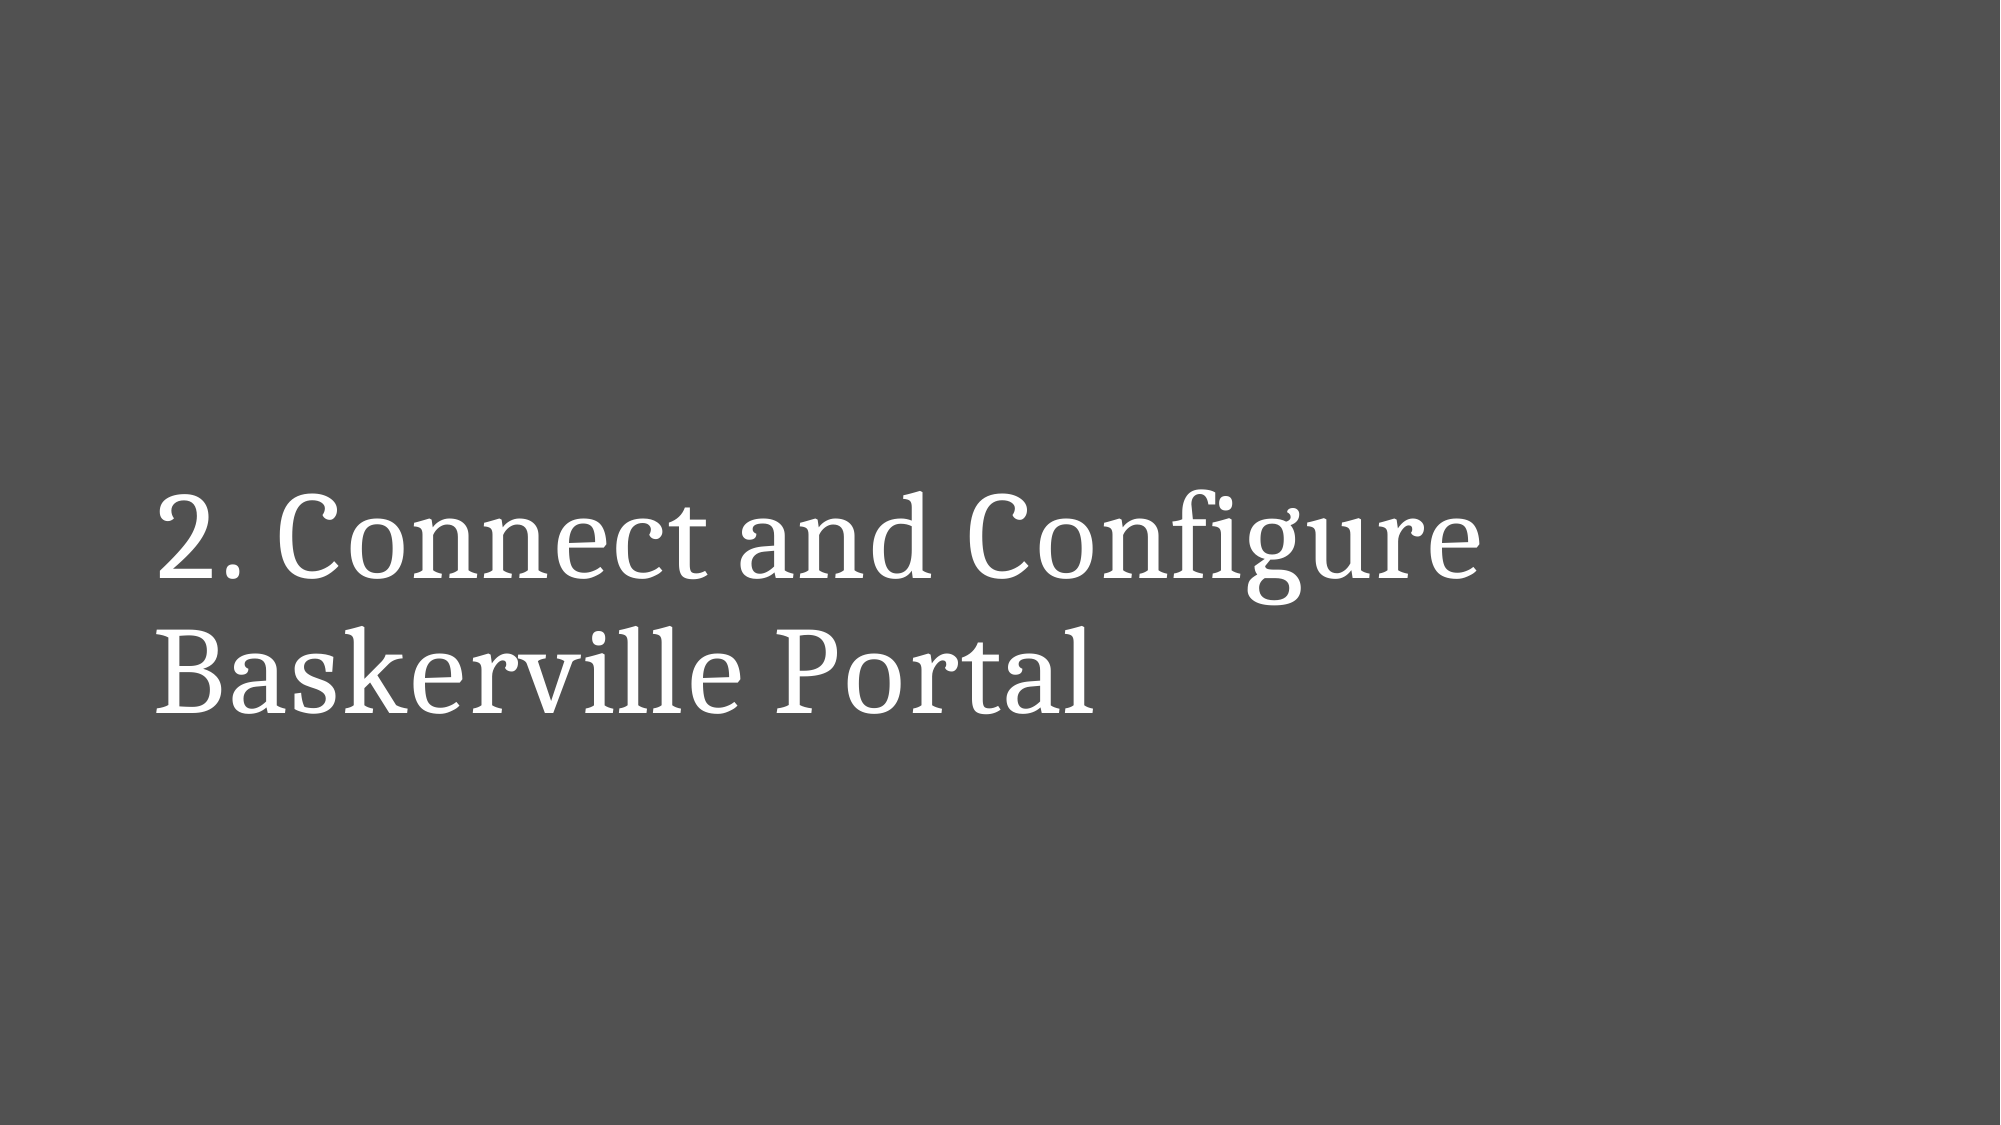

# 2. Connect and Configure Baskerville Portal